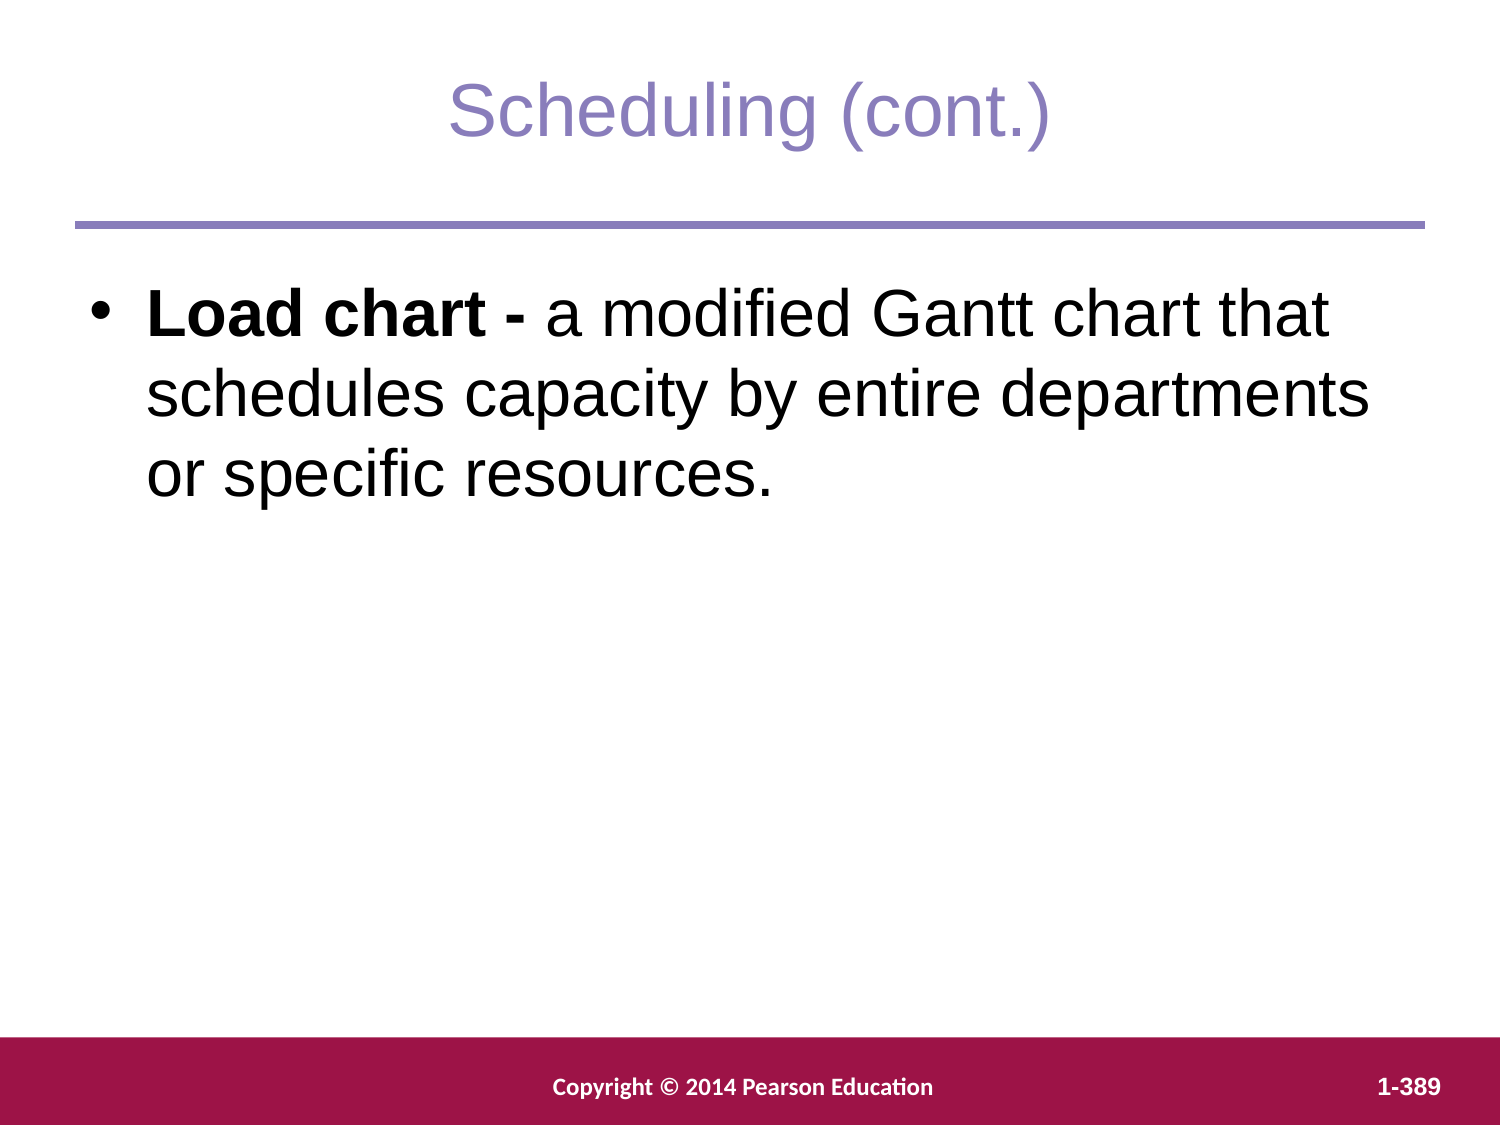

Scheduling (cont.)
Load chart - a modified Gantt chart that schedules capacity by entire departments or specific resources.